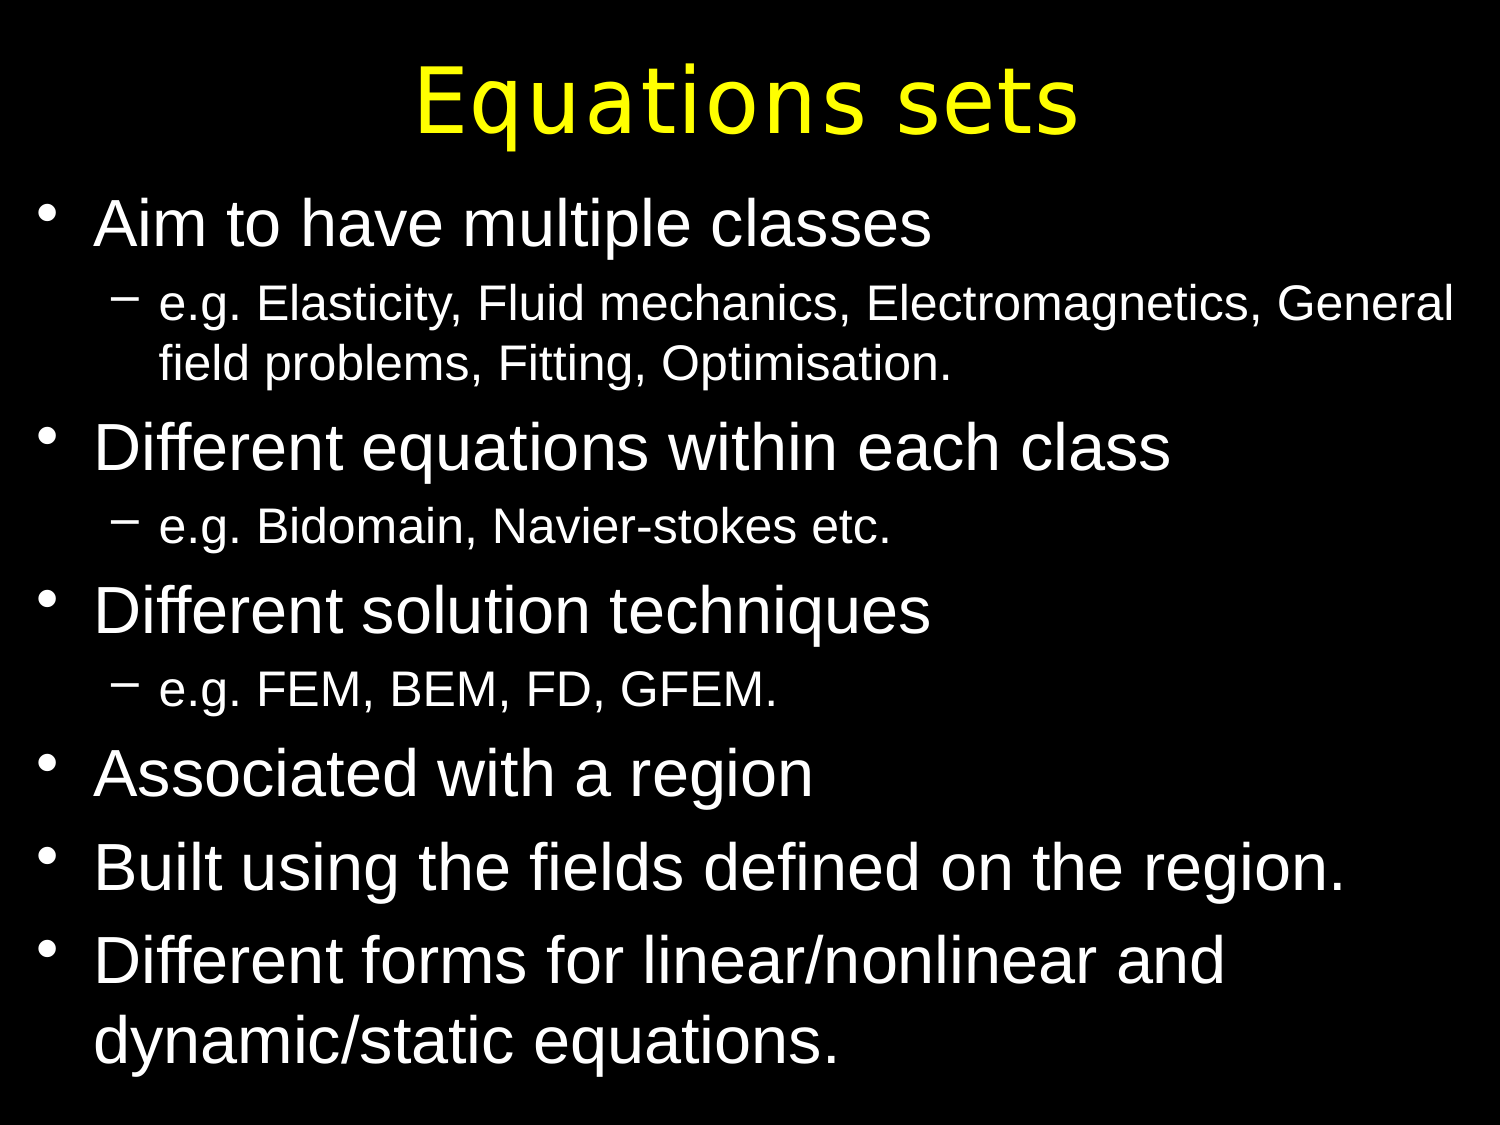

# Equations sets
Aim to have multiple classes
e.g. Elasticity, Fluid mechanics, Electromagnetics, General field problems, Fitting, Optimisation.
Different equations within each class
e.g. Bidomain, Navier-stokes etc.
Different solution techniques
e.g. FEM, BEM, FD, GFEM.
Associated with a region
Built using the fields defined on the region.
Different forms for linear/nonlinear and dynamic/static equations.